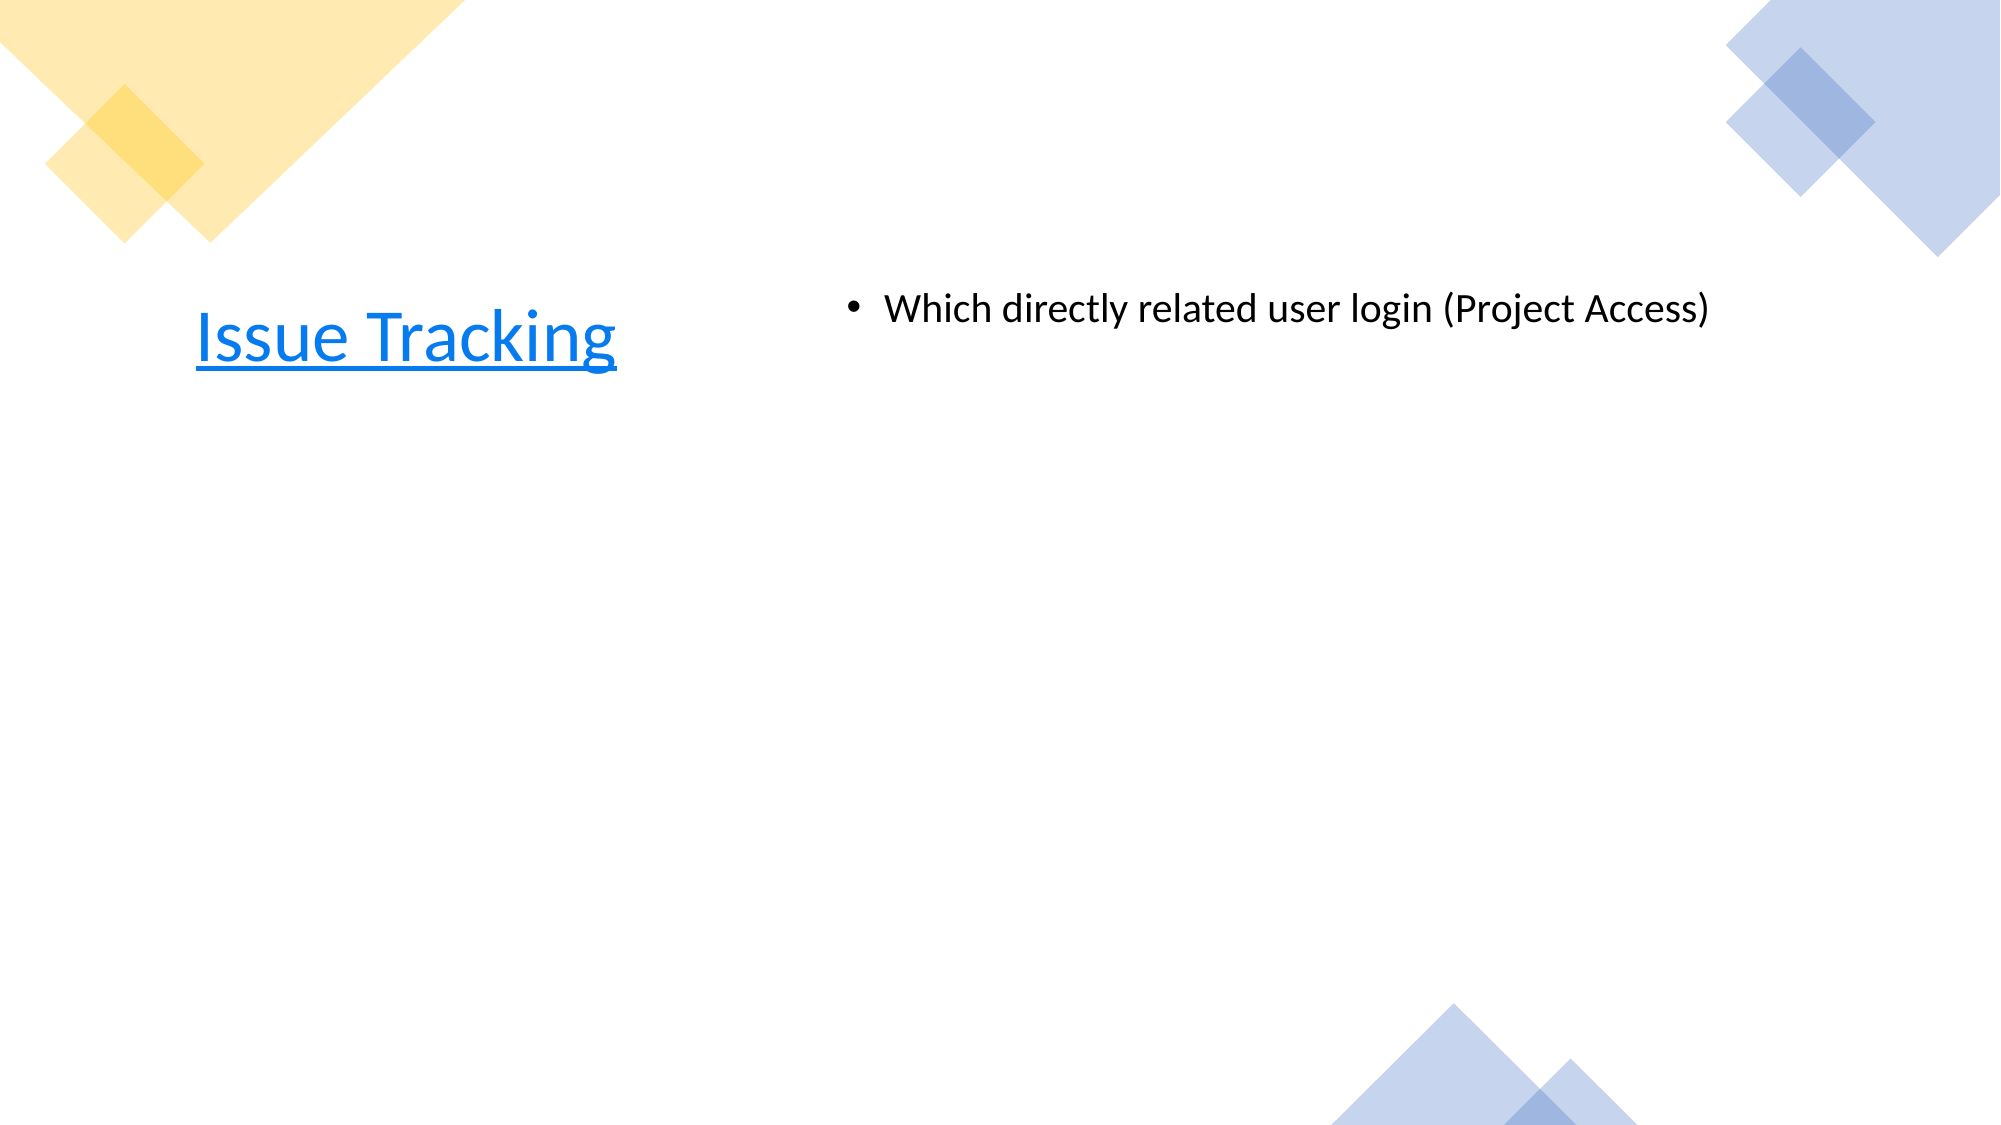

Which directly related user login (Project Access)
# Issue Tracking